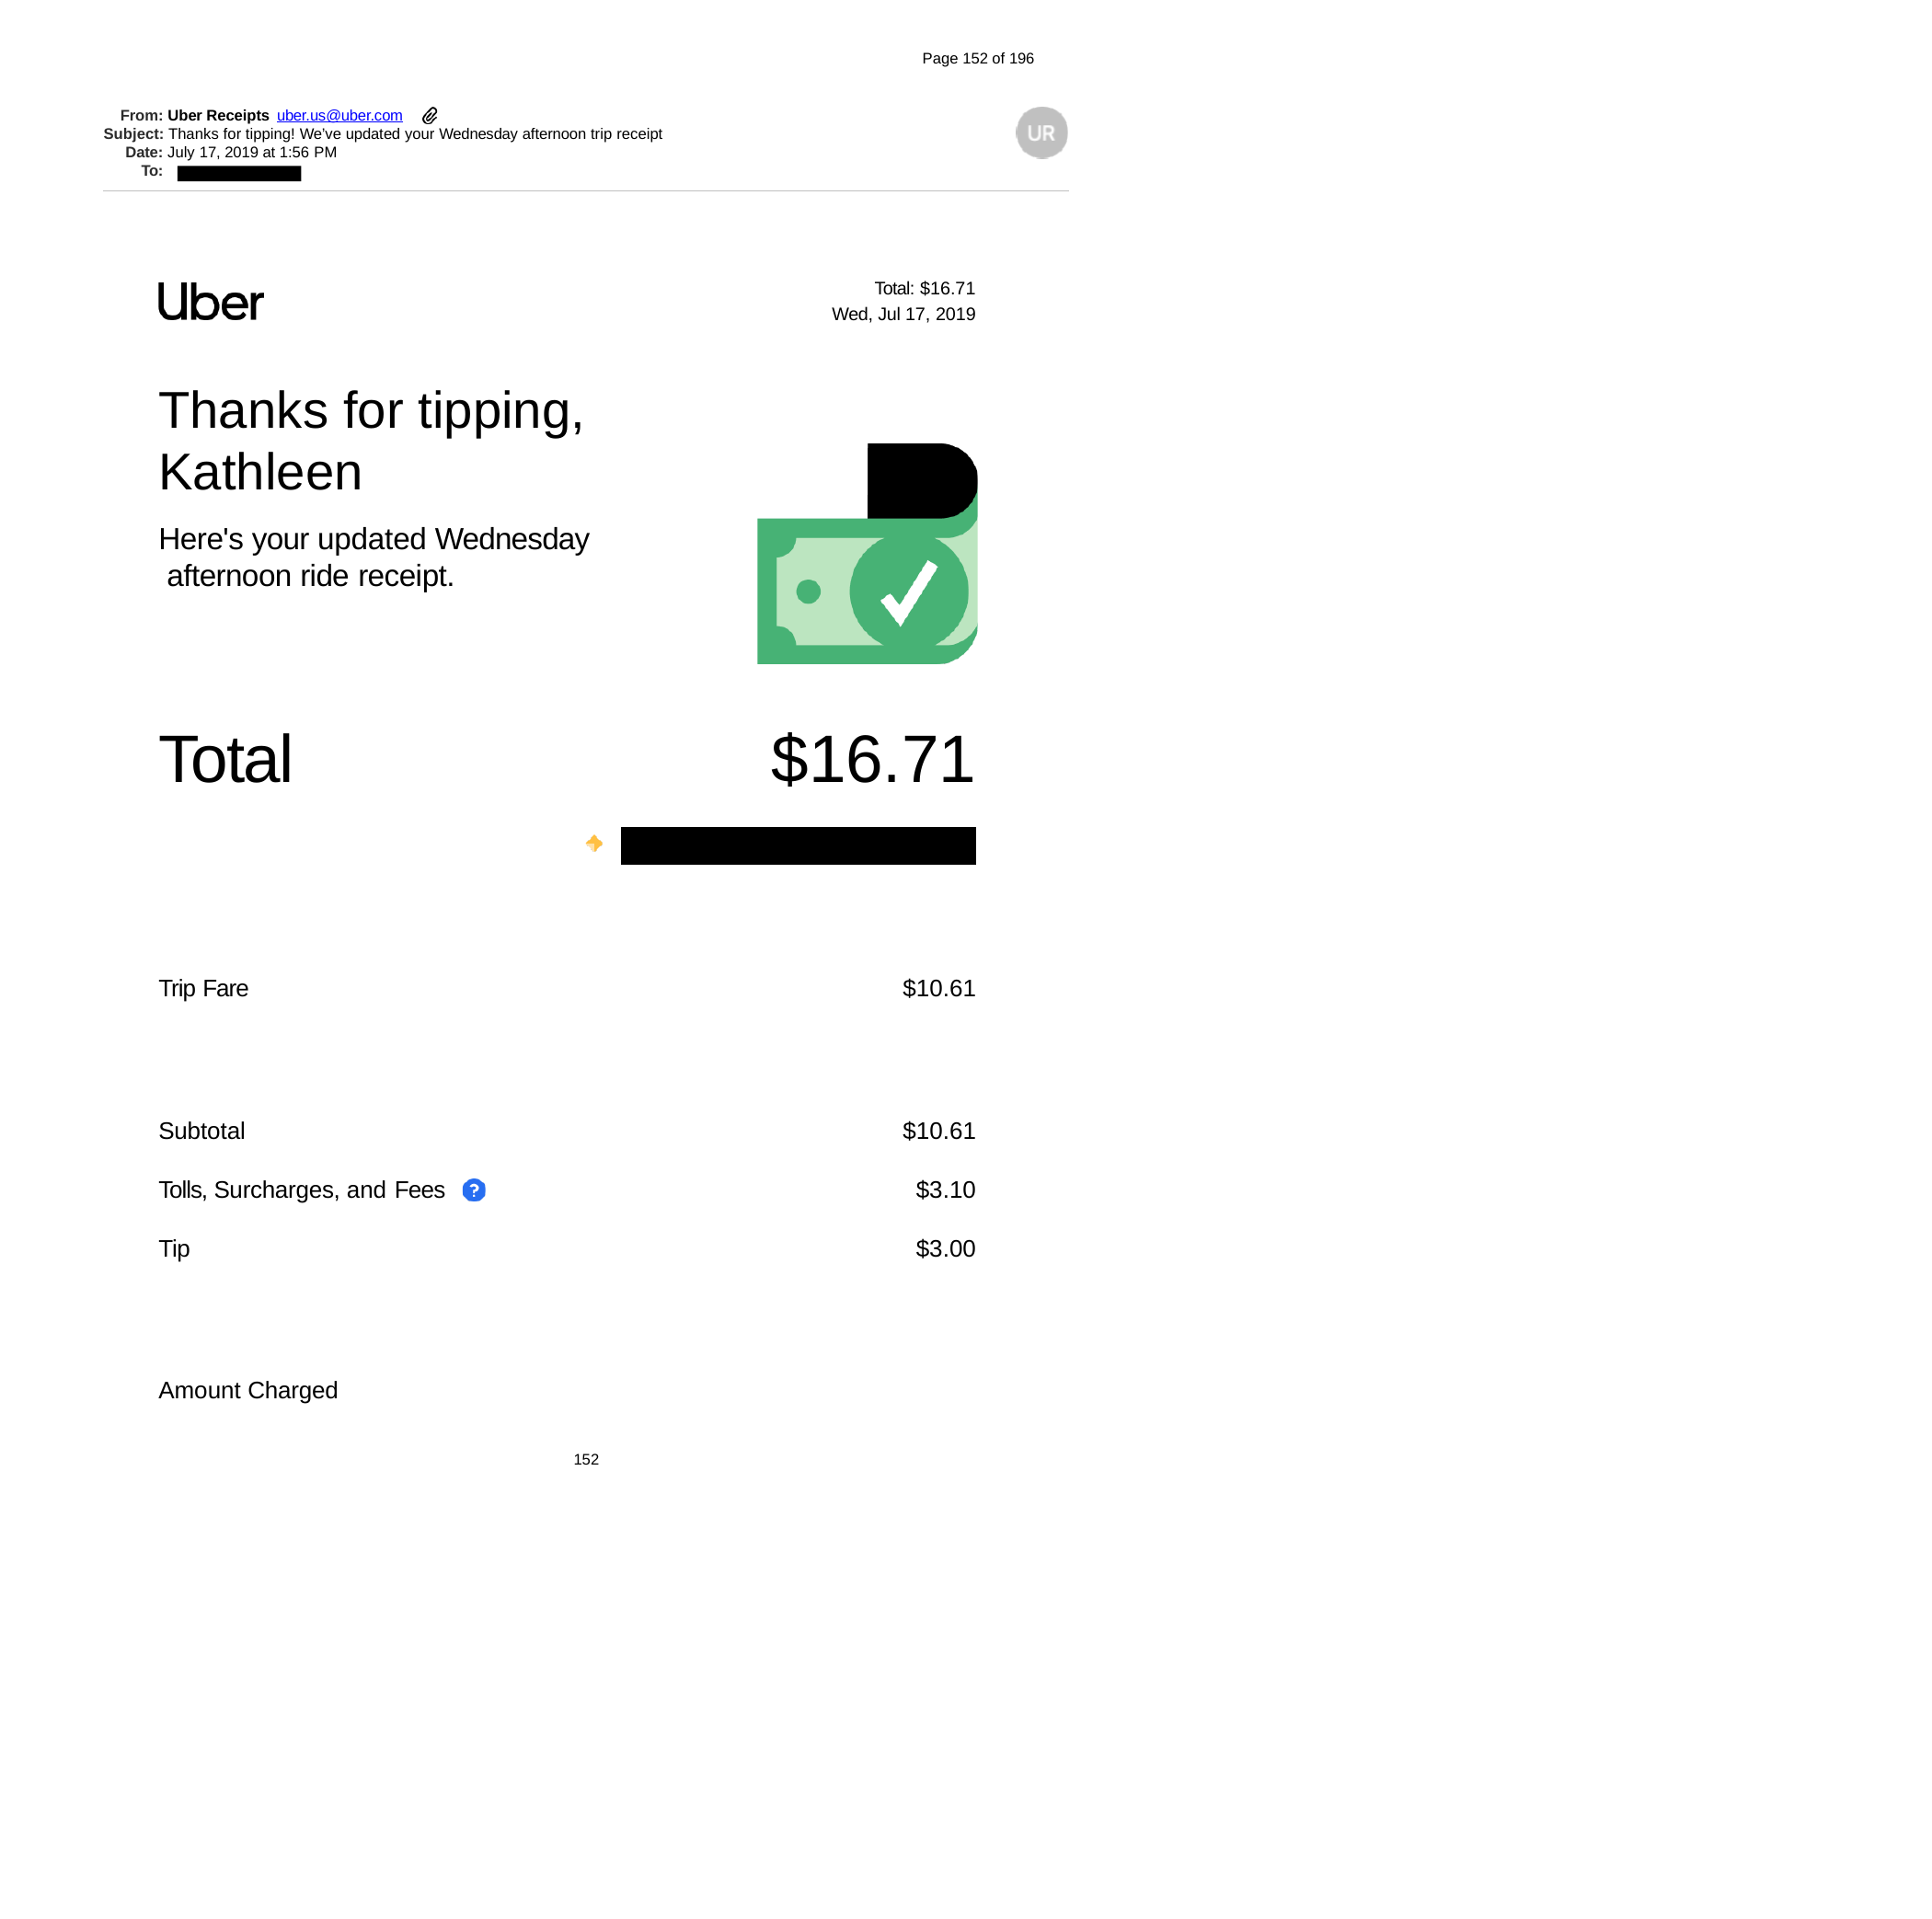

Page 152 of 196
From: Uber Receipts uber.us@uber.com
Subject: Thanks for tipping! We’ve updated your Wednesday afternoon trip receipt
Date: July 17, 2019 at 1:56 PM
To:

Total: $16.71

|  | Wed, Jul 17, 2019 |
| --- | --- |
| Thanks for tipping, |  |
| Kathleen |  |
| Here's your updated Wednesday afternoon ride receipt. |  |
| Total | $16.71 |
|  |  |
| Trip Fare | $10.61 |
| Subtotal | $10.61 |
| Tolls, Surcharges, and Fees | $3.10 |
| Tip | $3.00 |

Amount Charged
152